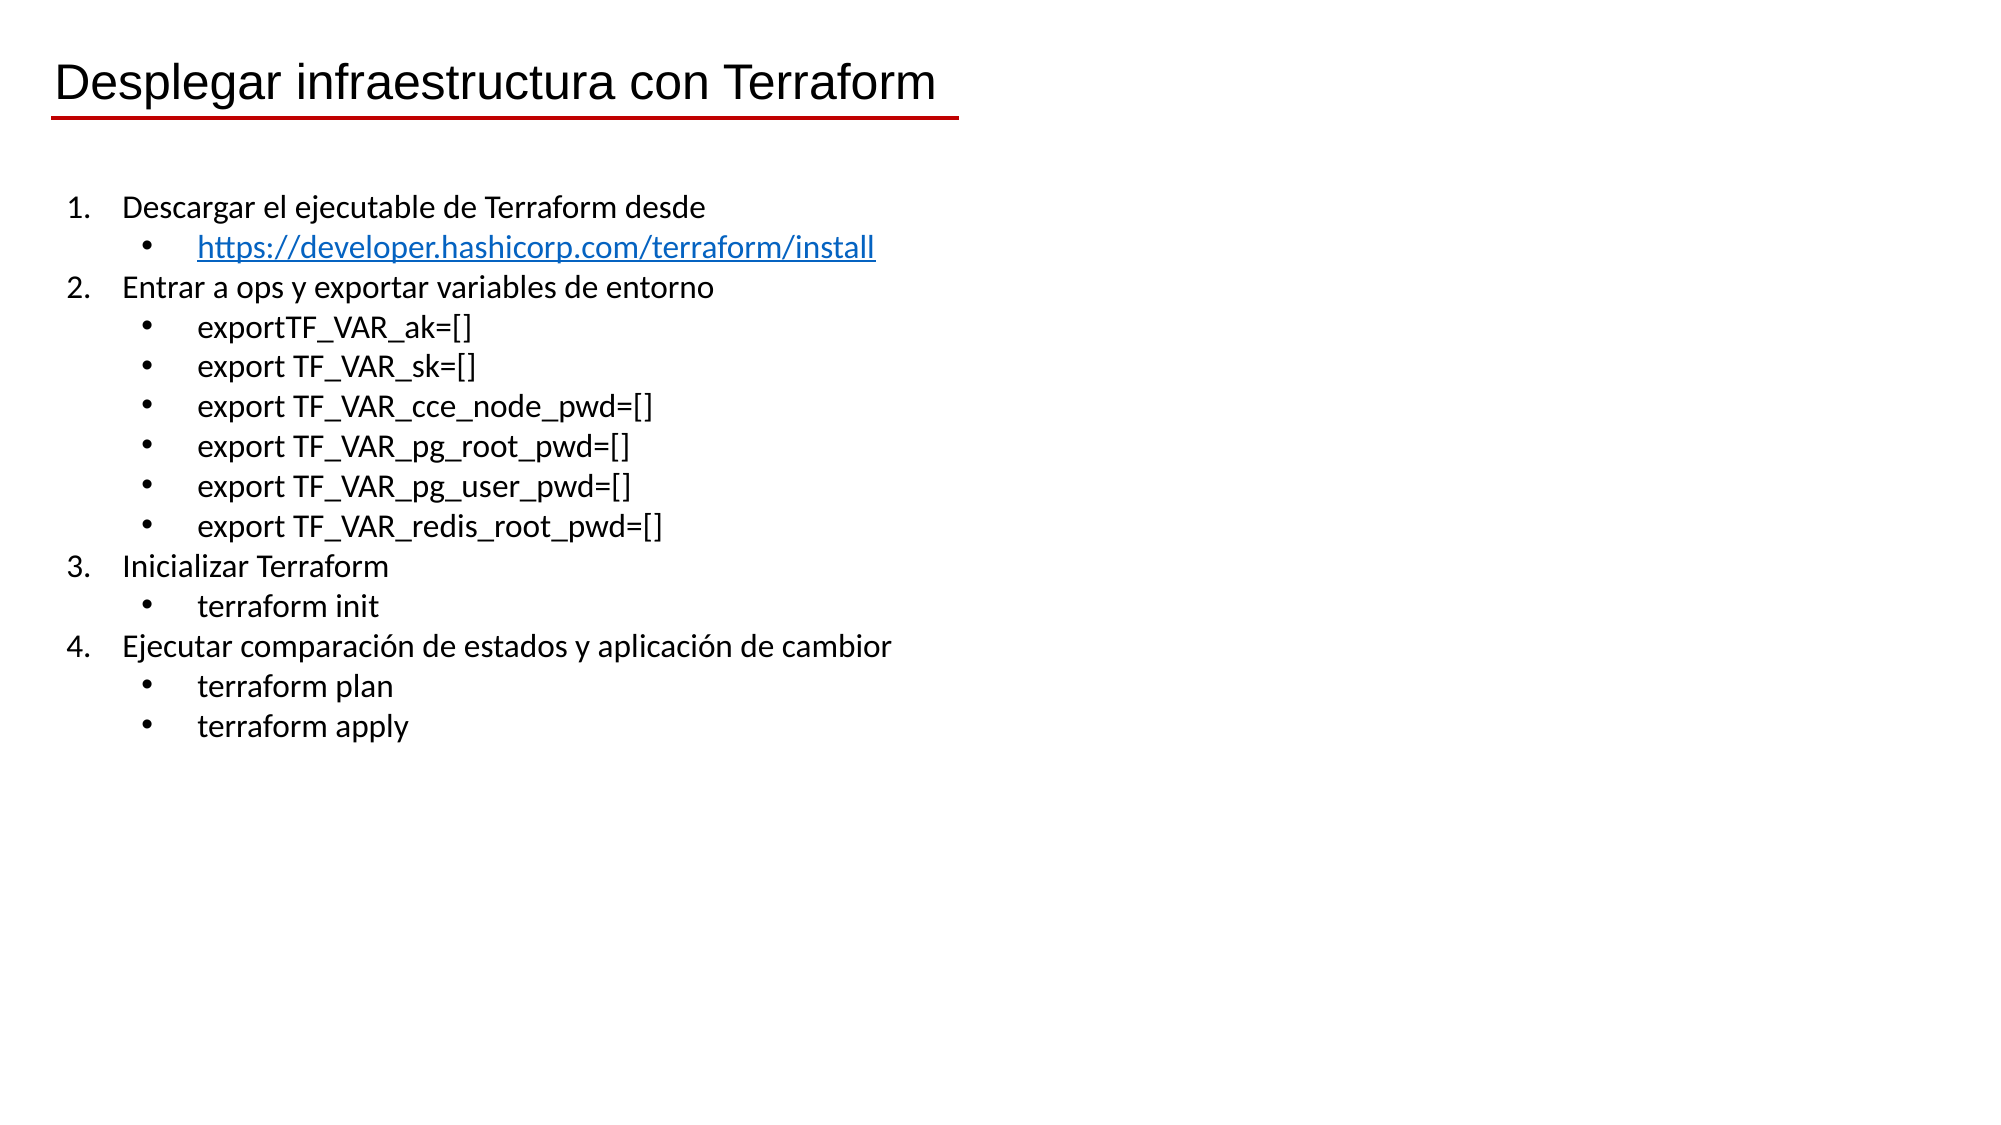

Desplegar infraestructura con Terraform
Descargar el ejecutable de Terraform desde
https://developer.hashicorp.com/terraform/install
Entrar a ops y exportar variables de entorno
exportTF_VAR_ak=[]
export TF_VAR_sk=[]
export TF_VAR_cce_node_pwd=[]
export TF_VAR_pg_root_pwd=[]
export TF_VAR_pg_user_pwd=[]
export TF_VAR_redis_root_pwd=[]
Inicializar Terraform
terraform init
Ejecutar comparación de estados y aplicación de cambior
terraform plan
terraform apply